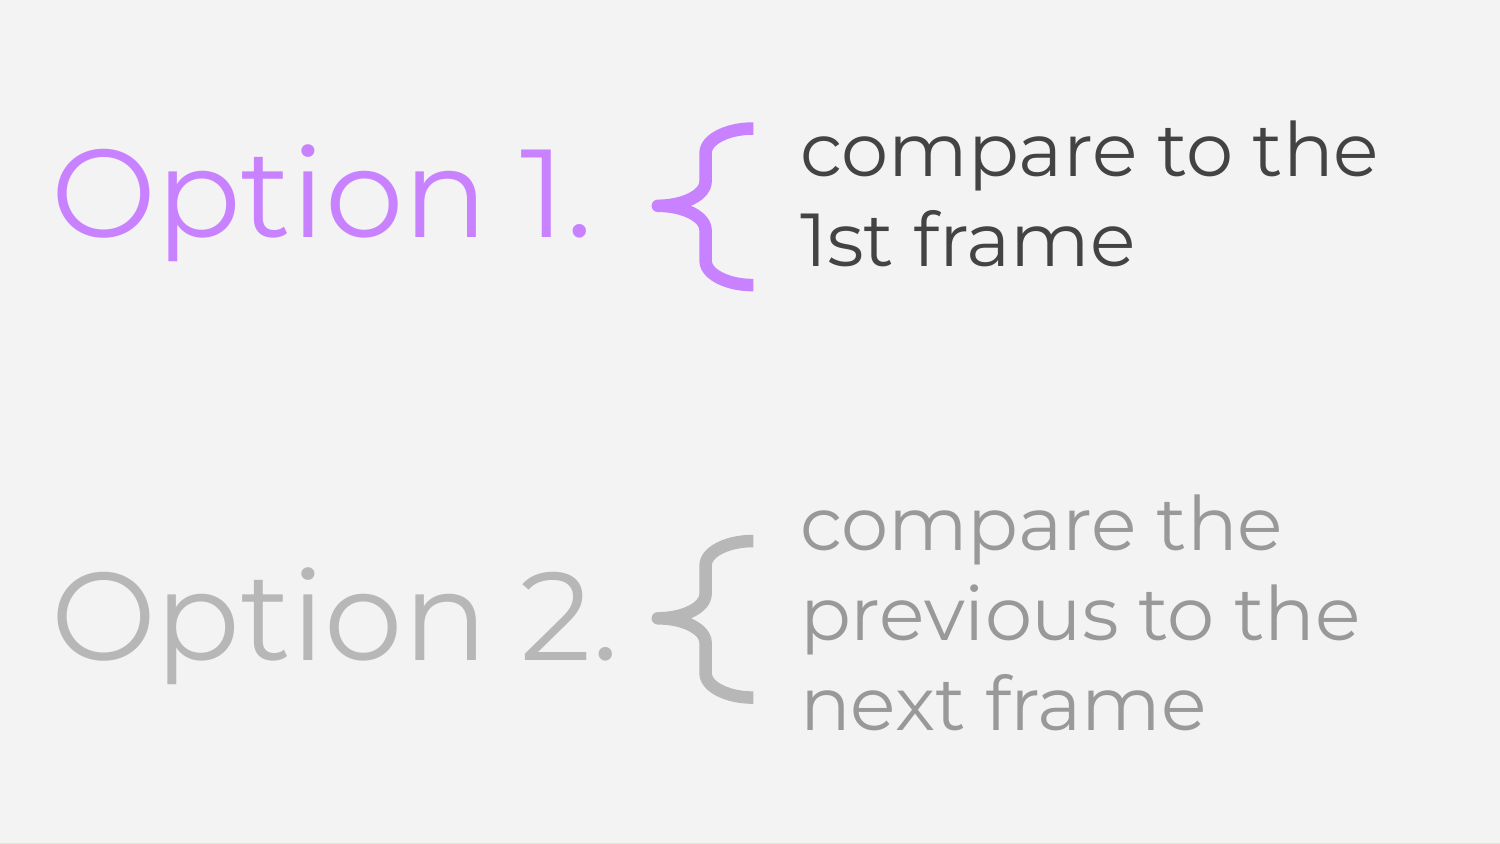

compare to the
1st frame
# Option 1.

compare the previous to the next frame
 Option 2.